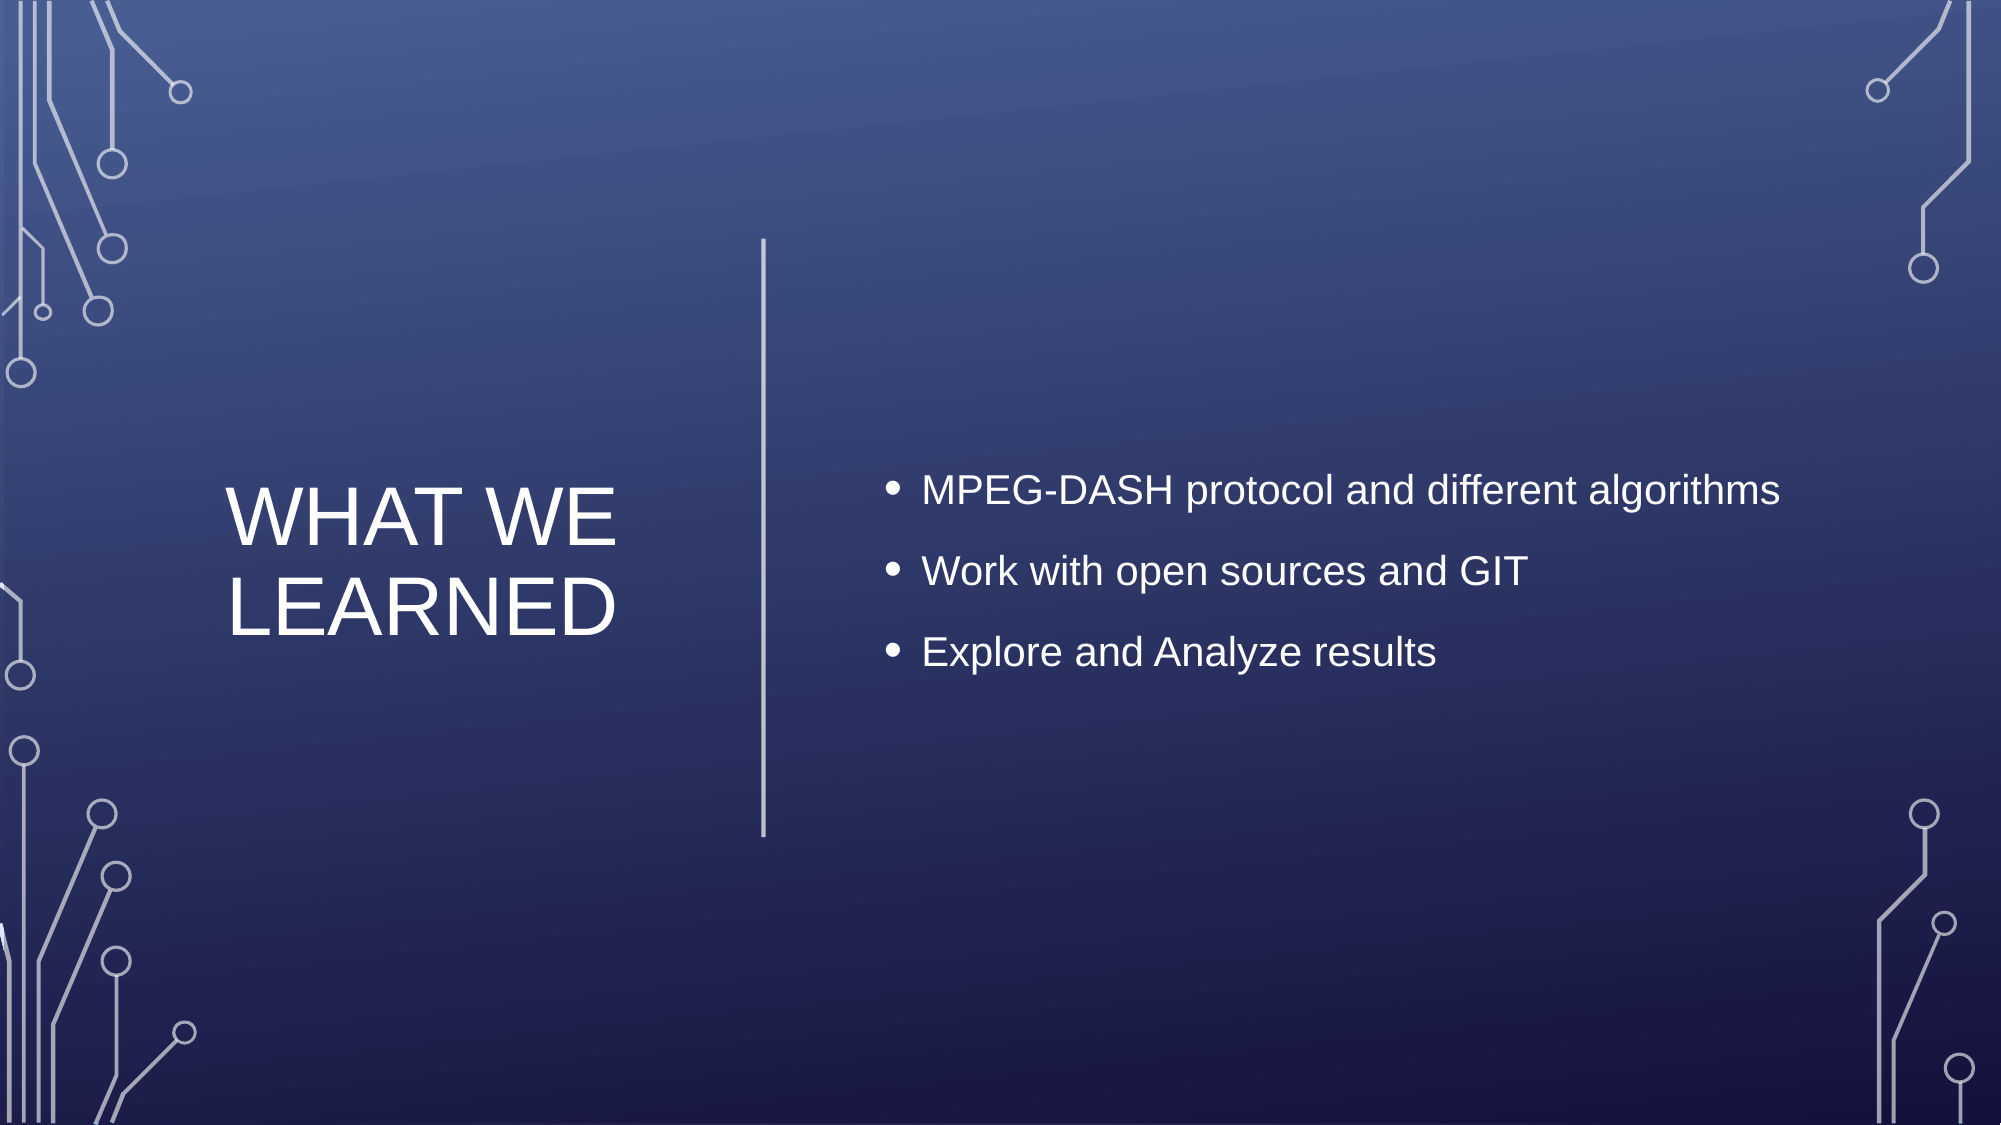

# What we learned
MPEG-DASH protocol and different algorithms
Work with open sources and GIT
Explore and Analyze results